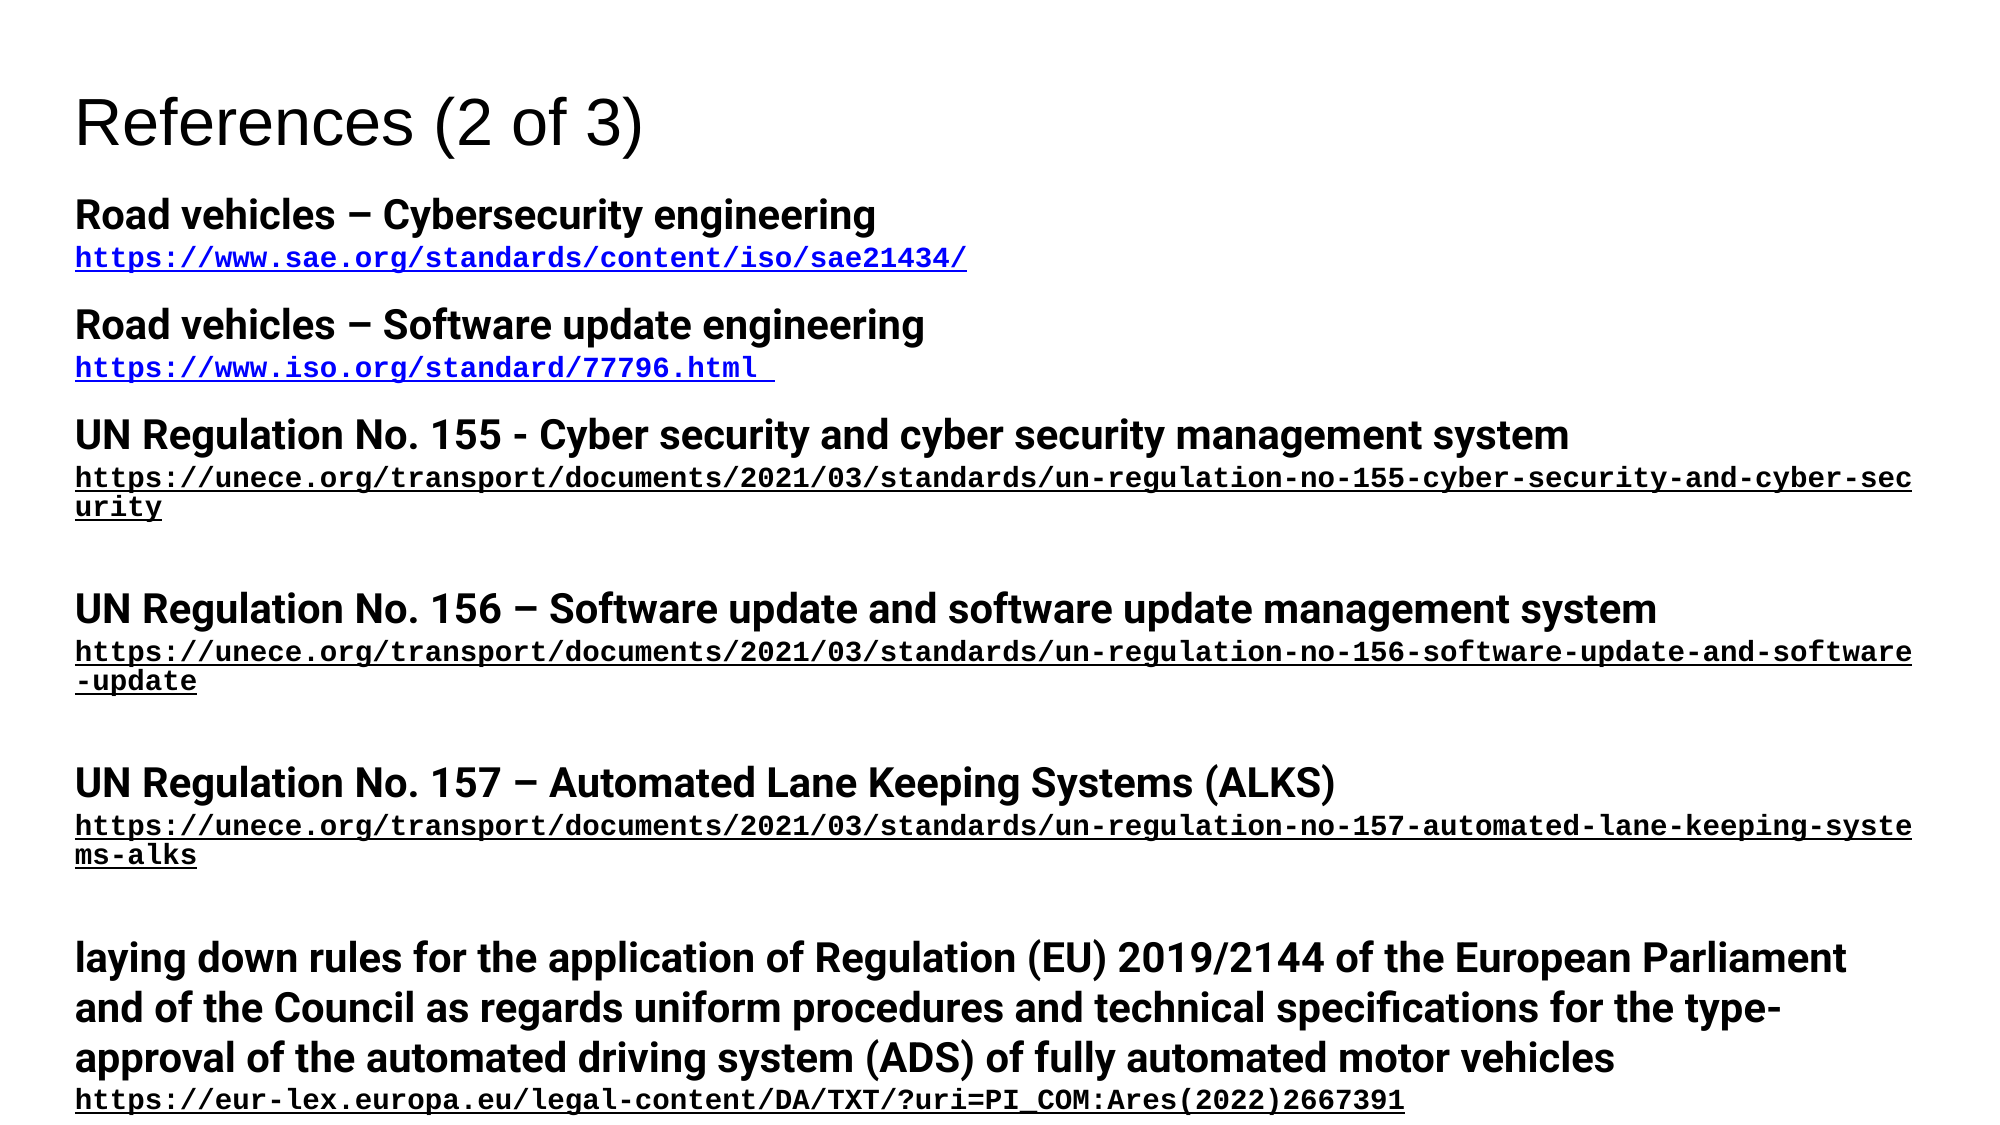

# References (2 of 3)
Road vehicles – Cybersecurity engineering
https://www.sae.org/standards/content/iso/sae21434/
Road vehicles – Software update engineering
https://www.iso.org/standard/77796.html
UN Regulation No. 155 - Cyber security and cyber security management system
https://unece.org/transport/documents/2021/03/standards/un-regulation-no-155-cyber-security-and-cyber-security
UN Regulation No. 156 – Software update and software update management system
https://unece.org/transport/documents/2021/03/standards/un-regulation-no-156-software-update-and-software-update
UN Regulation No. 157 – Automated Lane Keeping Systems (ALKS)
https://unece.org/transport/documents/2021/03/standards/un-regulation-no-157-automated-lane-keeping-systems-alks
laying down rules for the application of Regulation (EU) 2019/2144 of the European Parliament and of the Council as regards uniform procedures and technical specifications for the type-approval of the automated driving system (ADS) of fully automated motor vehicles
https://eur-lex.europa.eu/legal-content/DA/TXT/?uri=PI_COM:Ares(2022)2667391